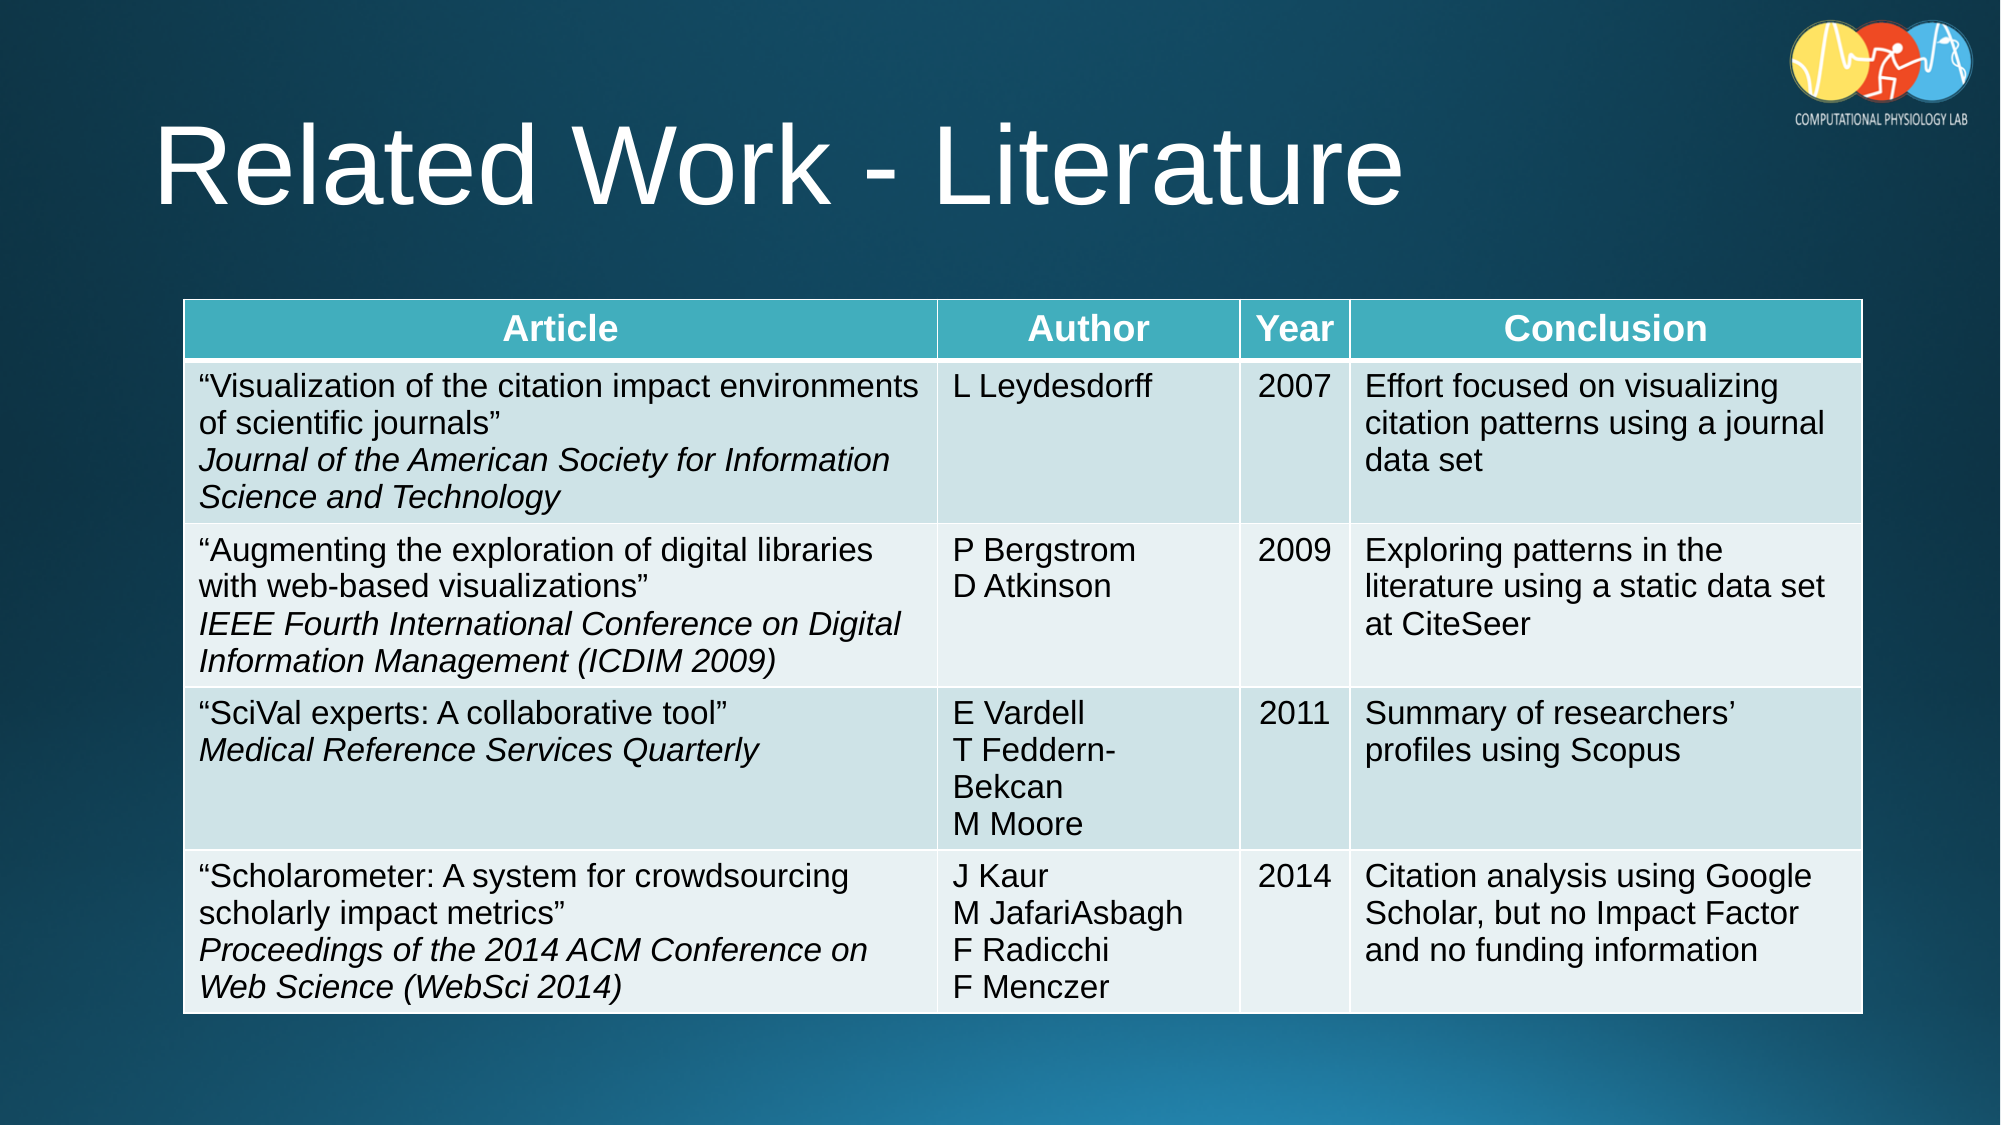

# Related Work - Literature
| Article | Author | Year | Conclusion |
| --- | --- | --- | --- |
| “Visualization of the citation impact environments of scientific journals” Journal of the American Society for Information Science and Technology | L Leydesdorff | 2007 | Effort focused on visualizing citation patterns using a journal data set |
| “Augmenting the exploration of digital libraries with web-based visualizations” IEEE Fourth International Conference on Digital Information Management (ICDIM 2009) | P Bergstrom D Atkinson | 2009 | Exploring patterns in the literature using a static data set at CiteSeer |
| “SciVal experts: A collaborative tool” Medical Reference Services Quarterly | E Vardell T Feddern-Bekcan M Moore | 2011 | Summary of researchers’ profiles using Scopus |
| “Scholarometer: A system for crowdsourcing scholarly impact metrics” Proceedings of the 2014 ACM Conference on Web Science (WebSci 2014) | J Kaur M JafariAsbagh F Radicchi F Menczer | 2014 | Citation analysis using Google Scholar, but no Impact Factor and no funding information |